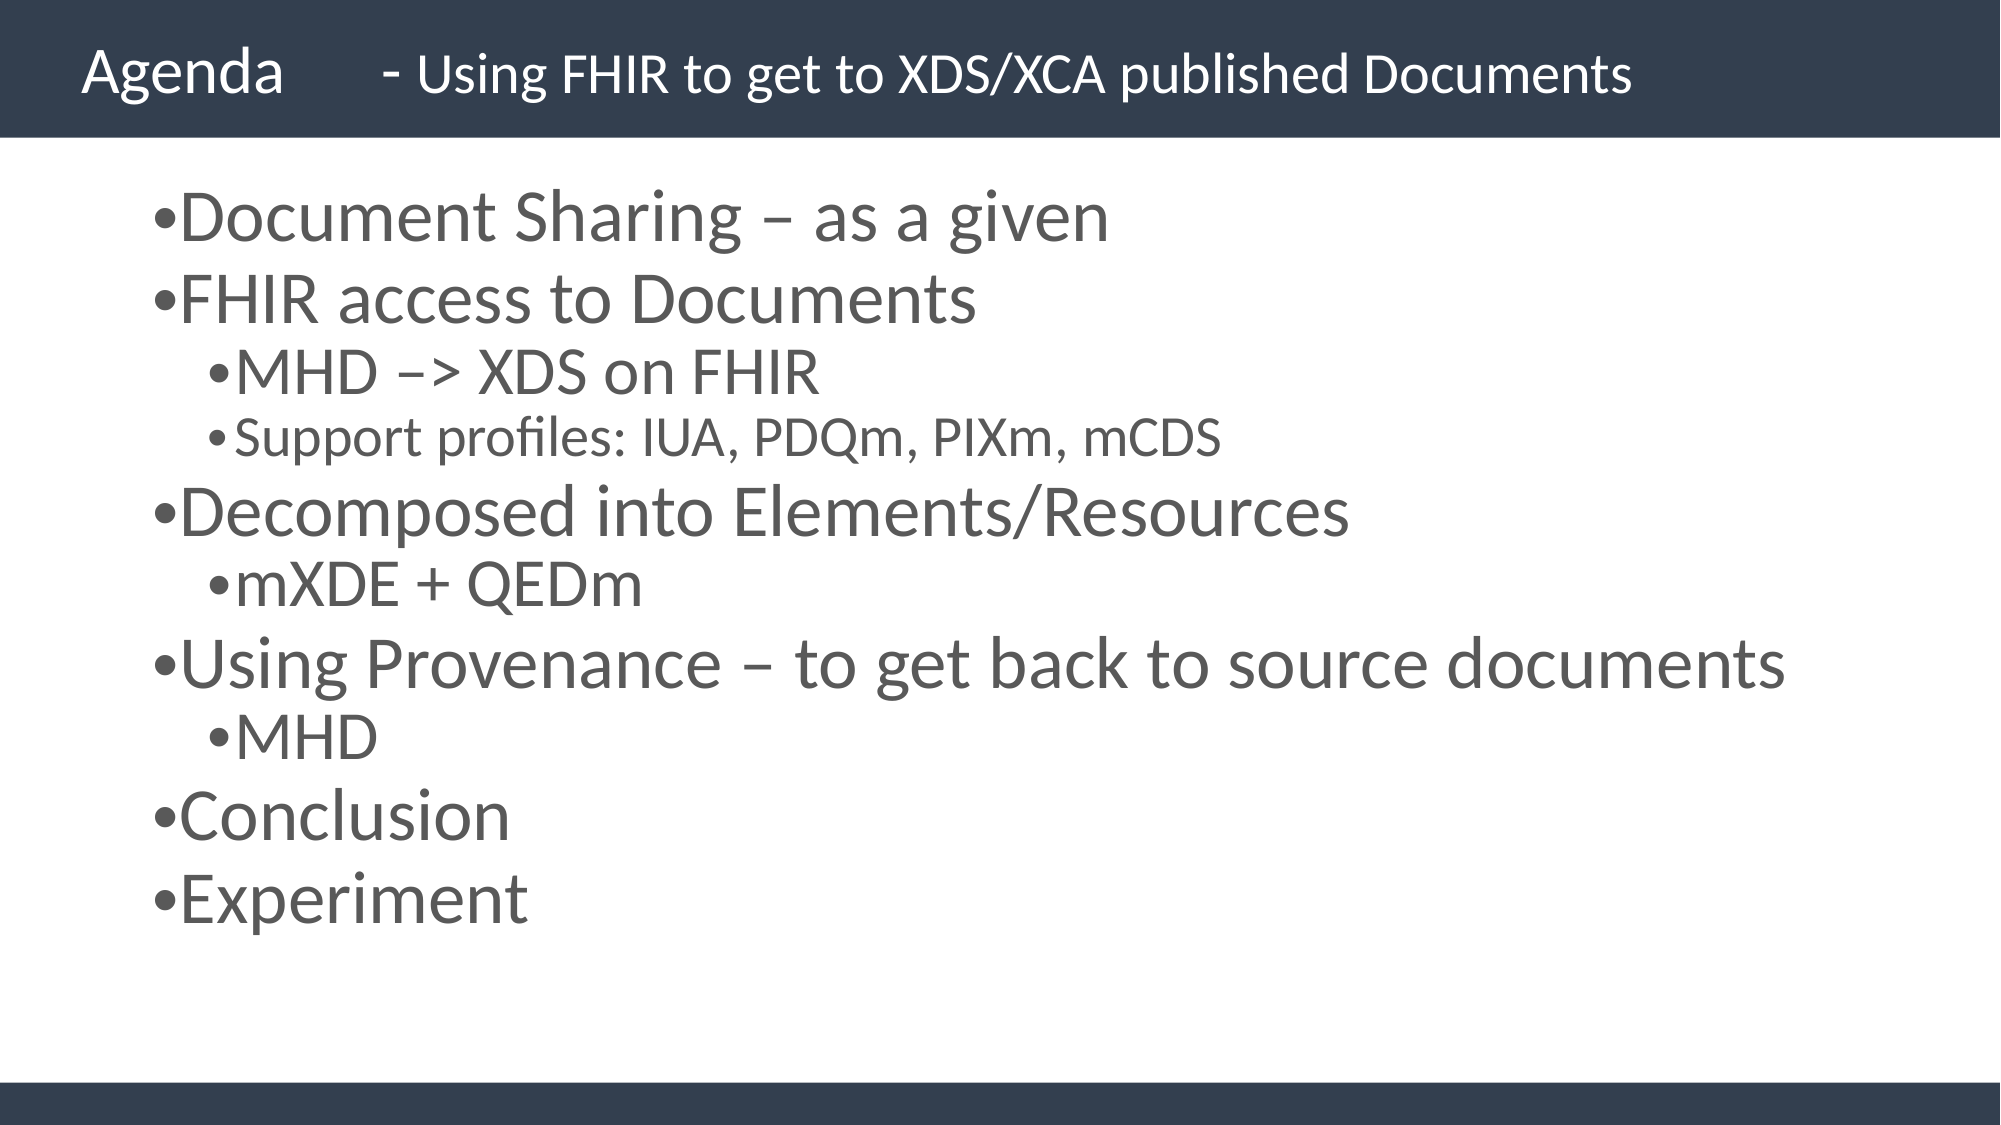

# Agenda	- Using FHIR to get to XDS/XCA published Documents
Document Sharing – as a given
FHIR access to Documents
MHD –> XDS on FHIR
Support profiles: IUA, PDQm, PIXm, mCDS
Decomposed into Elements/Resources
mXDE + QEDm
Using Provenance – to get back to source documents
MHD
Conclusion
Experiment